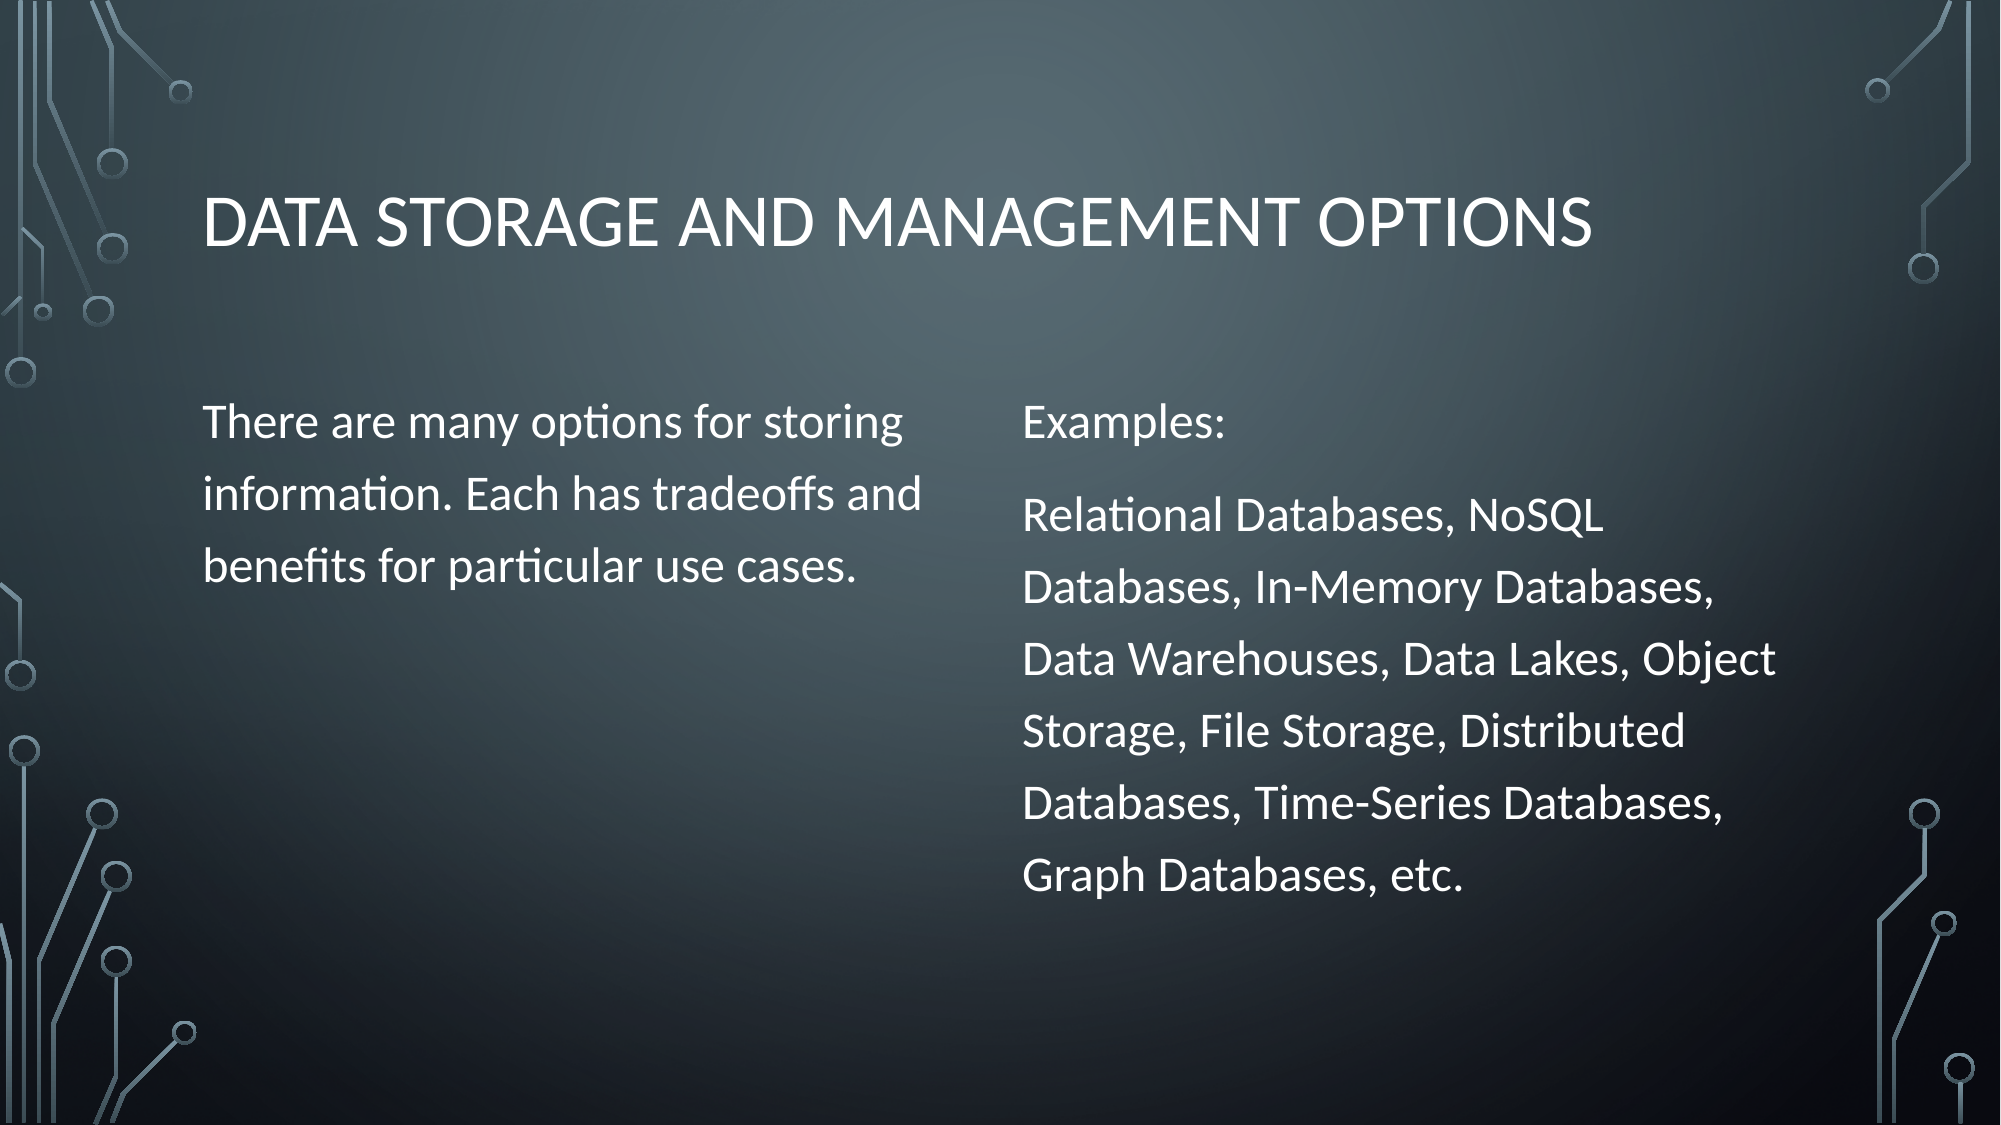

# Data Storage and management options
There are many options for storing information. Each has tradeoffs and benefits for particular use cases.
Examples:
Relational Databases, NoSQL Databases, In-Memory Databases, Data Warehouses, Data Lakes, Object Storage, File Storage, Distributed Databases, Time-Series Databases, Graph Databases, etc.